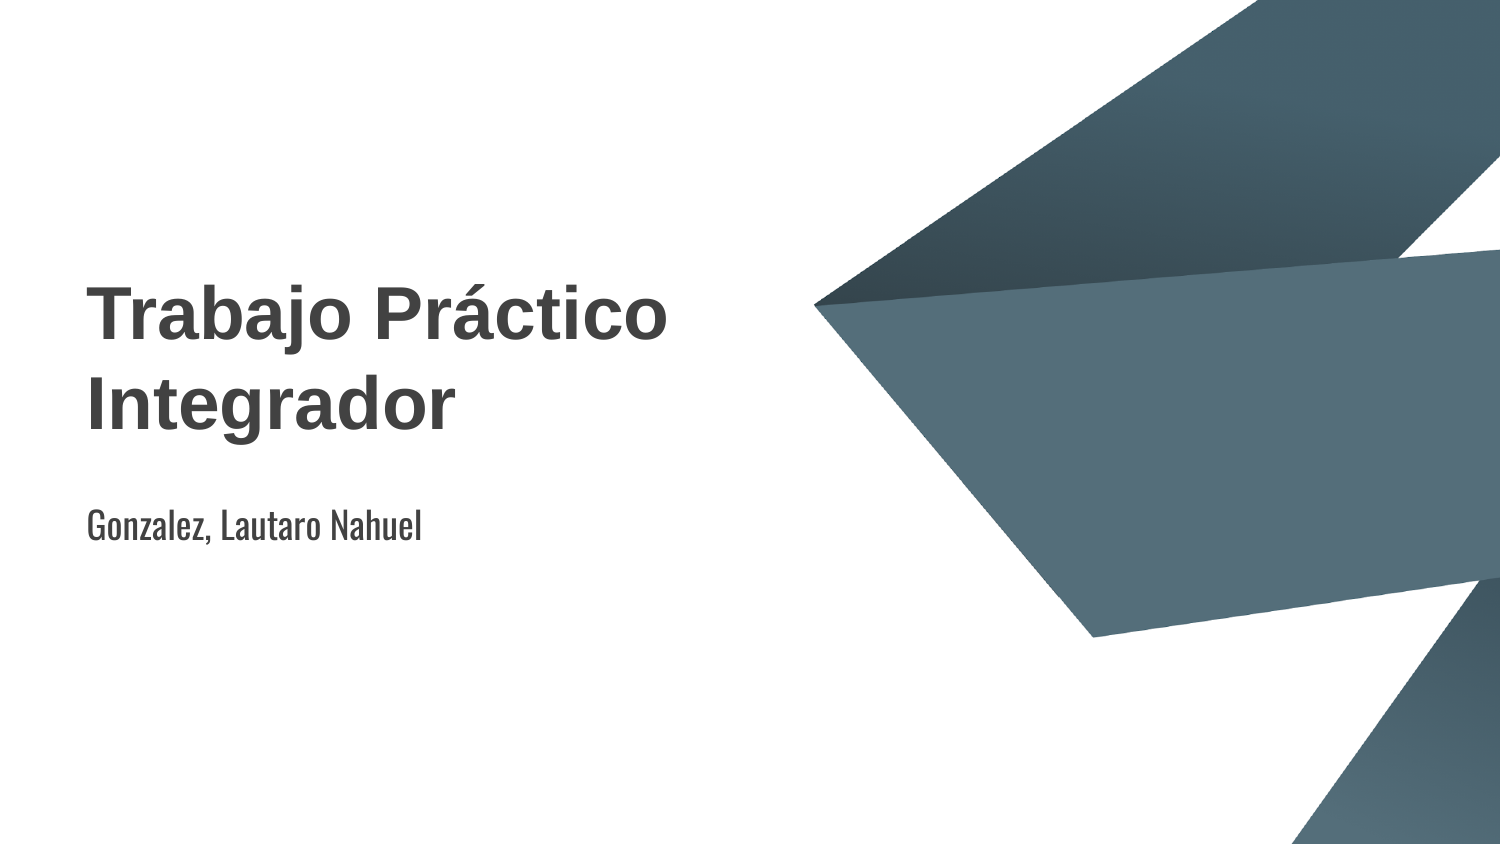

# Trabajo Práctico Integrador
Gonzalez, Lautaro Nahuel